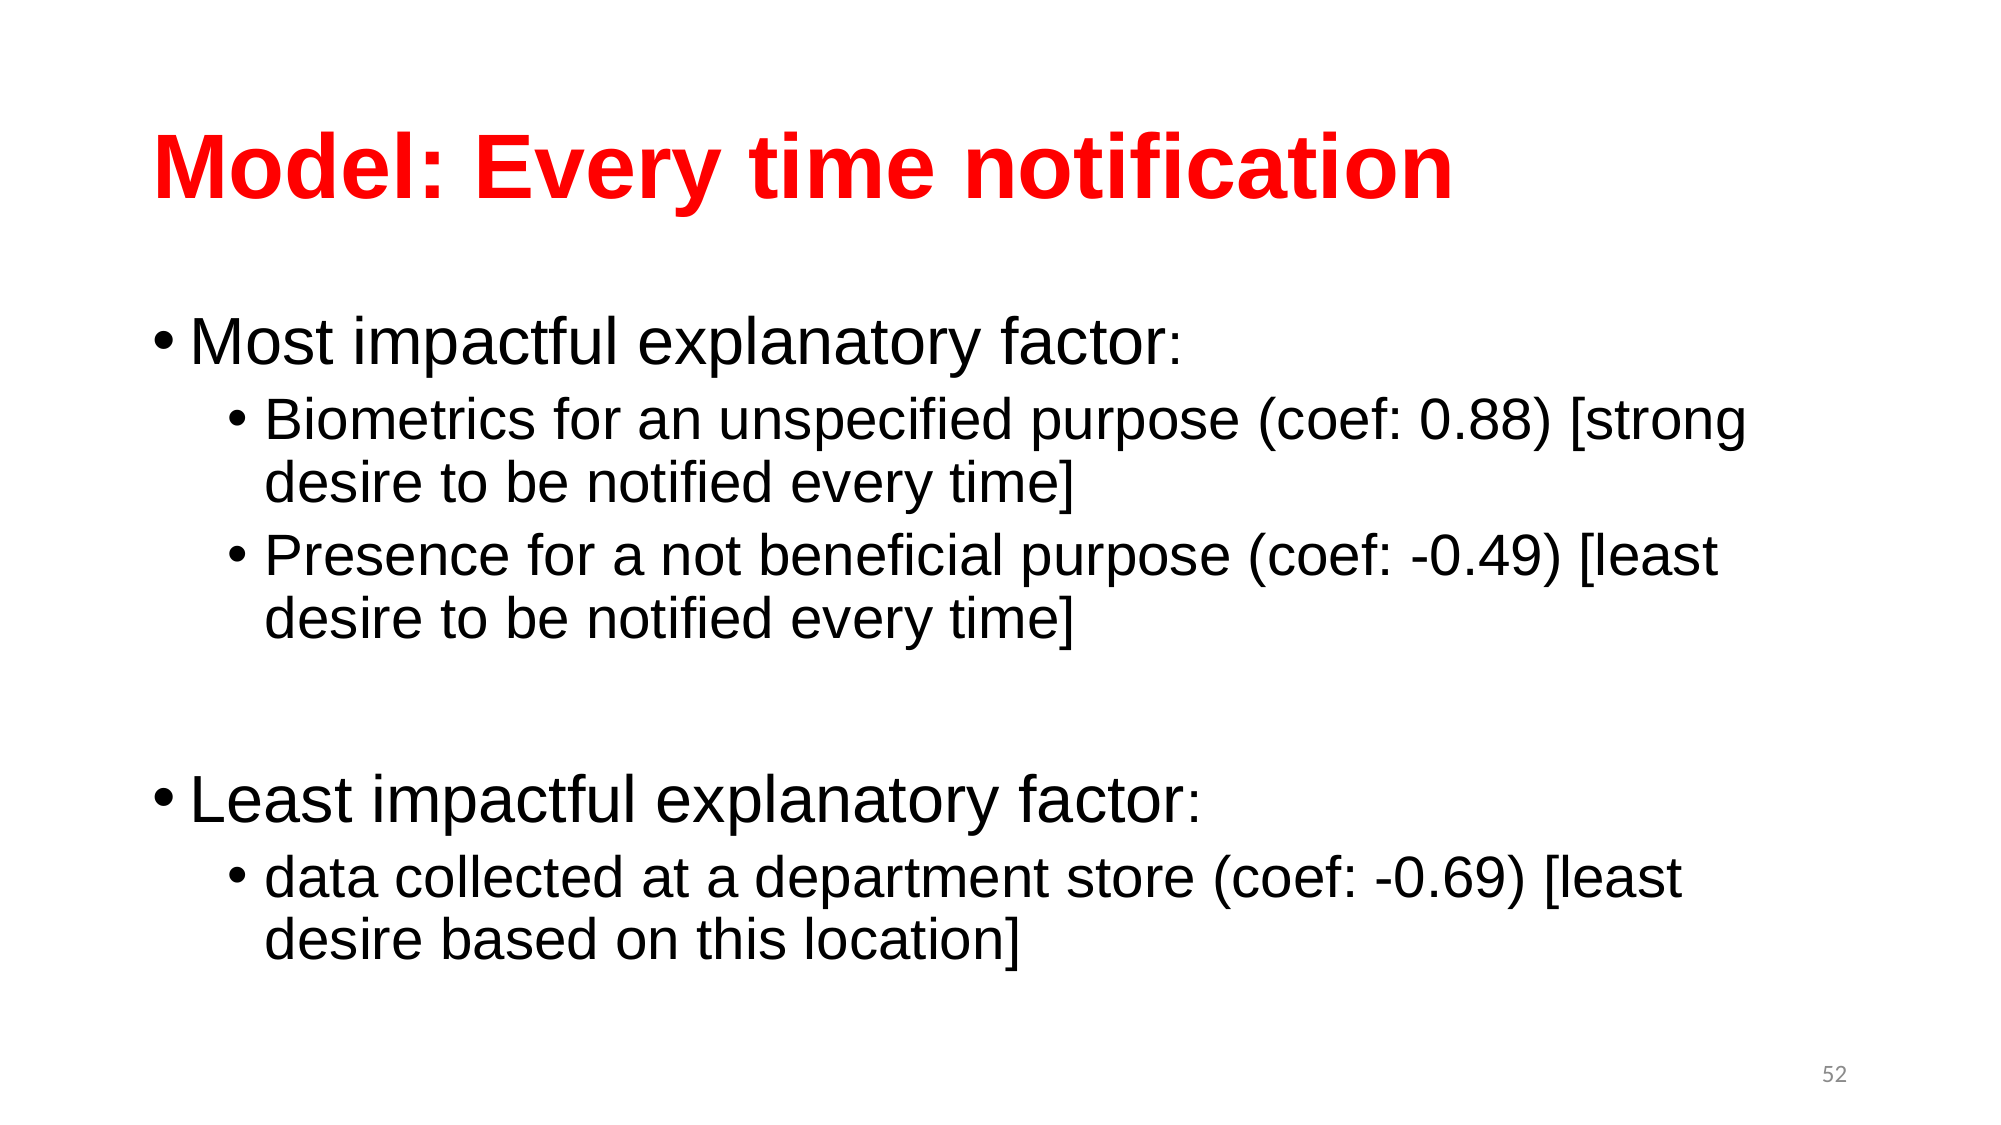

# Model: Every time notification
Most impactful explanatory factor:
Biometrics for an unspecified purpose (coef: 0.88) [strong desire to be notified every time]
Presence for a not beneficial purpose (coef: -0.49) [least desire to be notified every time]

Least impactful explanatory factor:
data collected at a department store (coef: -0.69) [least desire based on this location]

52